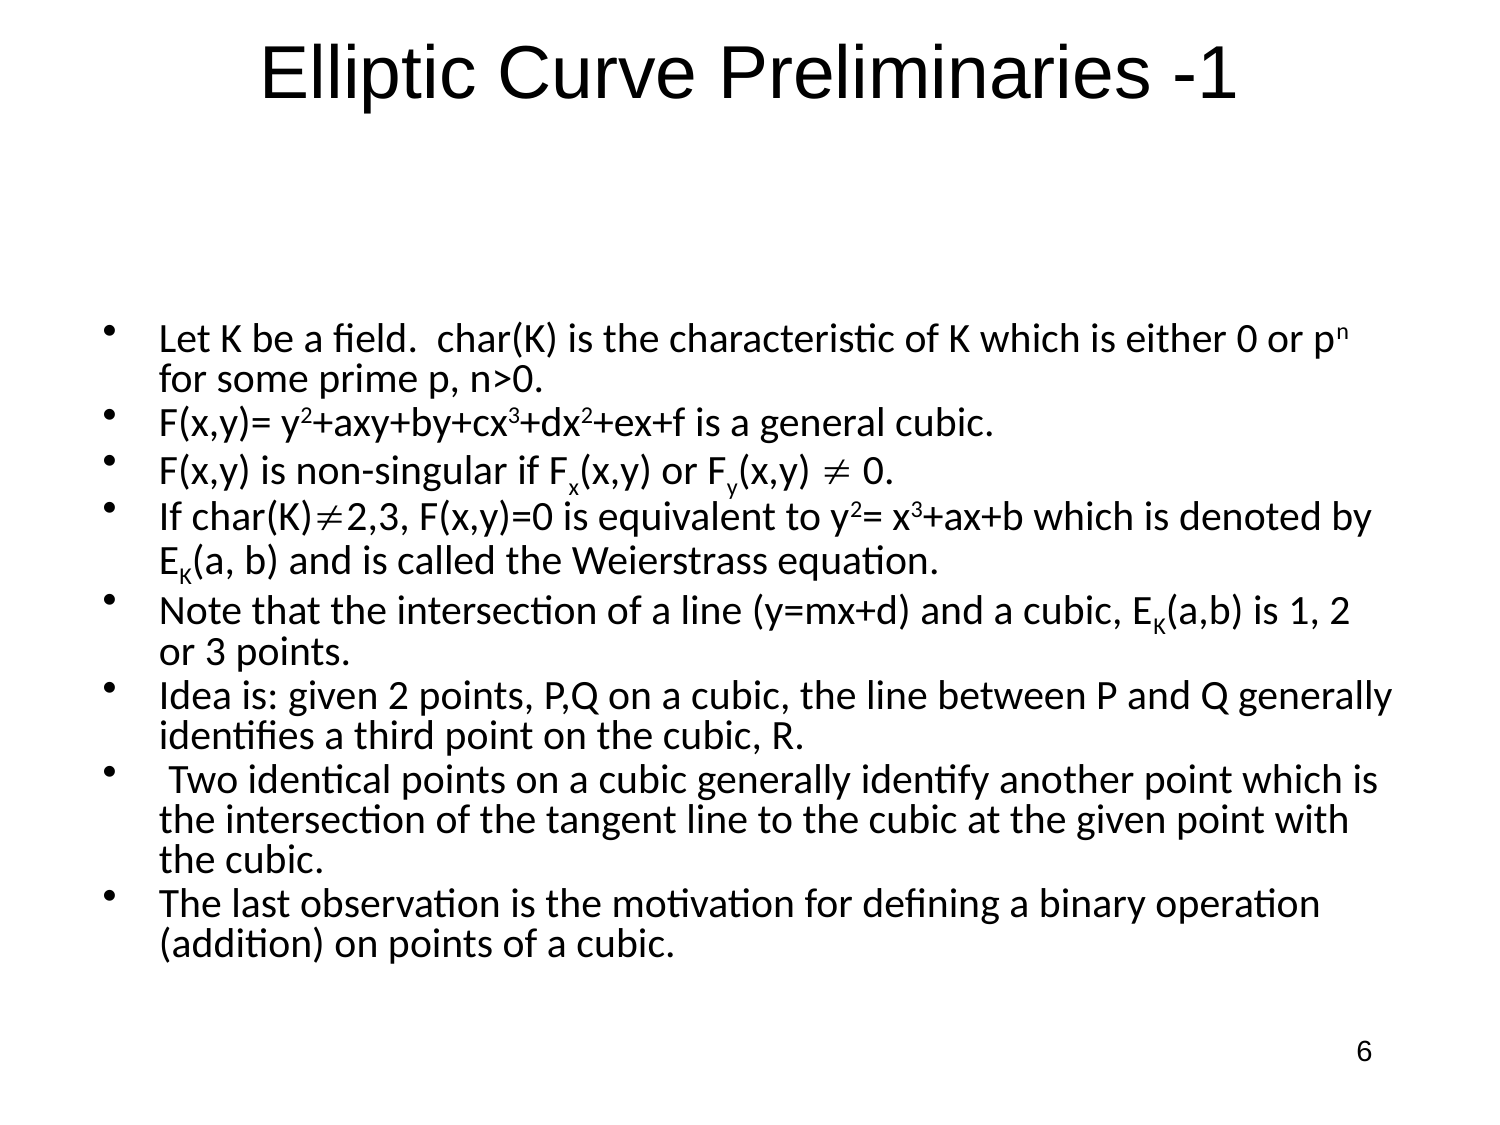

# Elliptic Curve Preliminaries -1
Let K be a field.  char(K) is the characteristic of K which is either 0 or pn for some prime p, n>0.
F(x,y)= y2+axy+by+cx3+dx2+ex+f is a general cubic.
F(x,y) is non-singular if Fx(x,y) or Fy(x,y) ≠ 0.
If char(K)≠2,3, F(x,y)=0 is equivalent to y2= x3+ax+b which is denoted by EK(a, b) and is called the Weierstrass equation.
Note that the intersection of a line (y=mx+d) and a cubic, EK(a,b) is 1, 2  or 3 points.
Idea is: given 2 points, P,Q on a cubic, the line between P and Q generally identifies a third point on the cubic, R.
 Two identical points on a cubic generally identify another point which is the intersection of the tangent line to the cubic at the given point with the cubic.
The last observation is the motivation for defining a binary operation (addition) on points of a cubic.
6